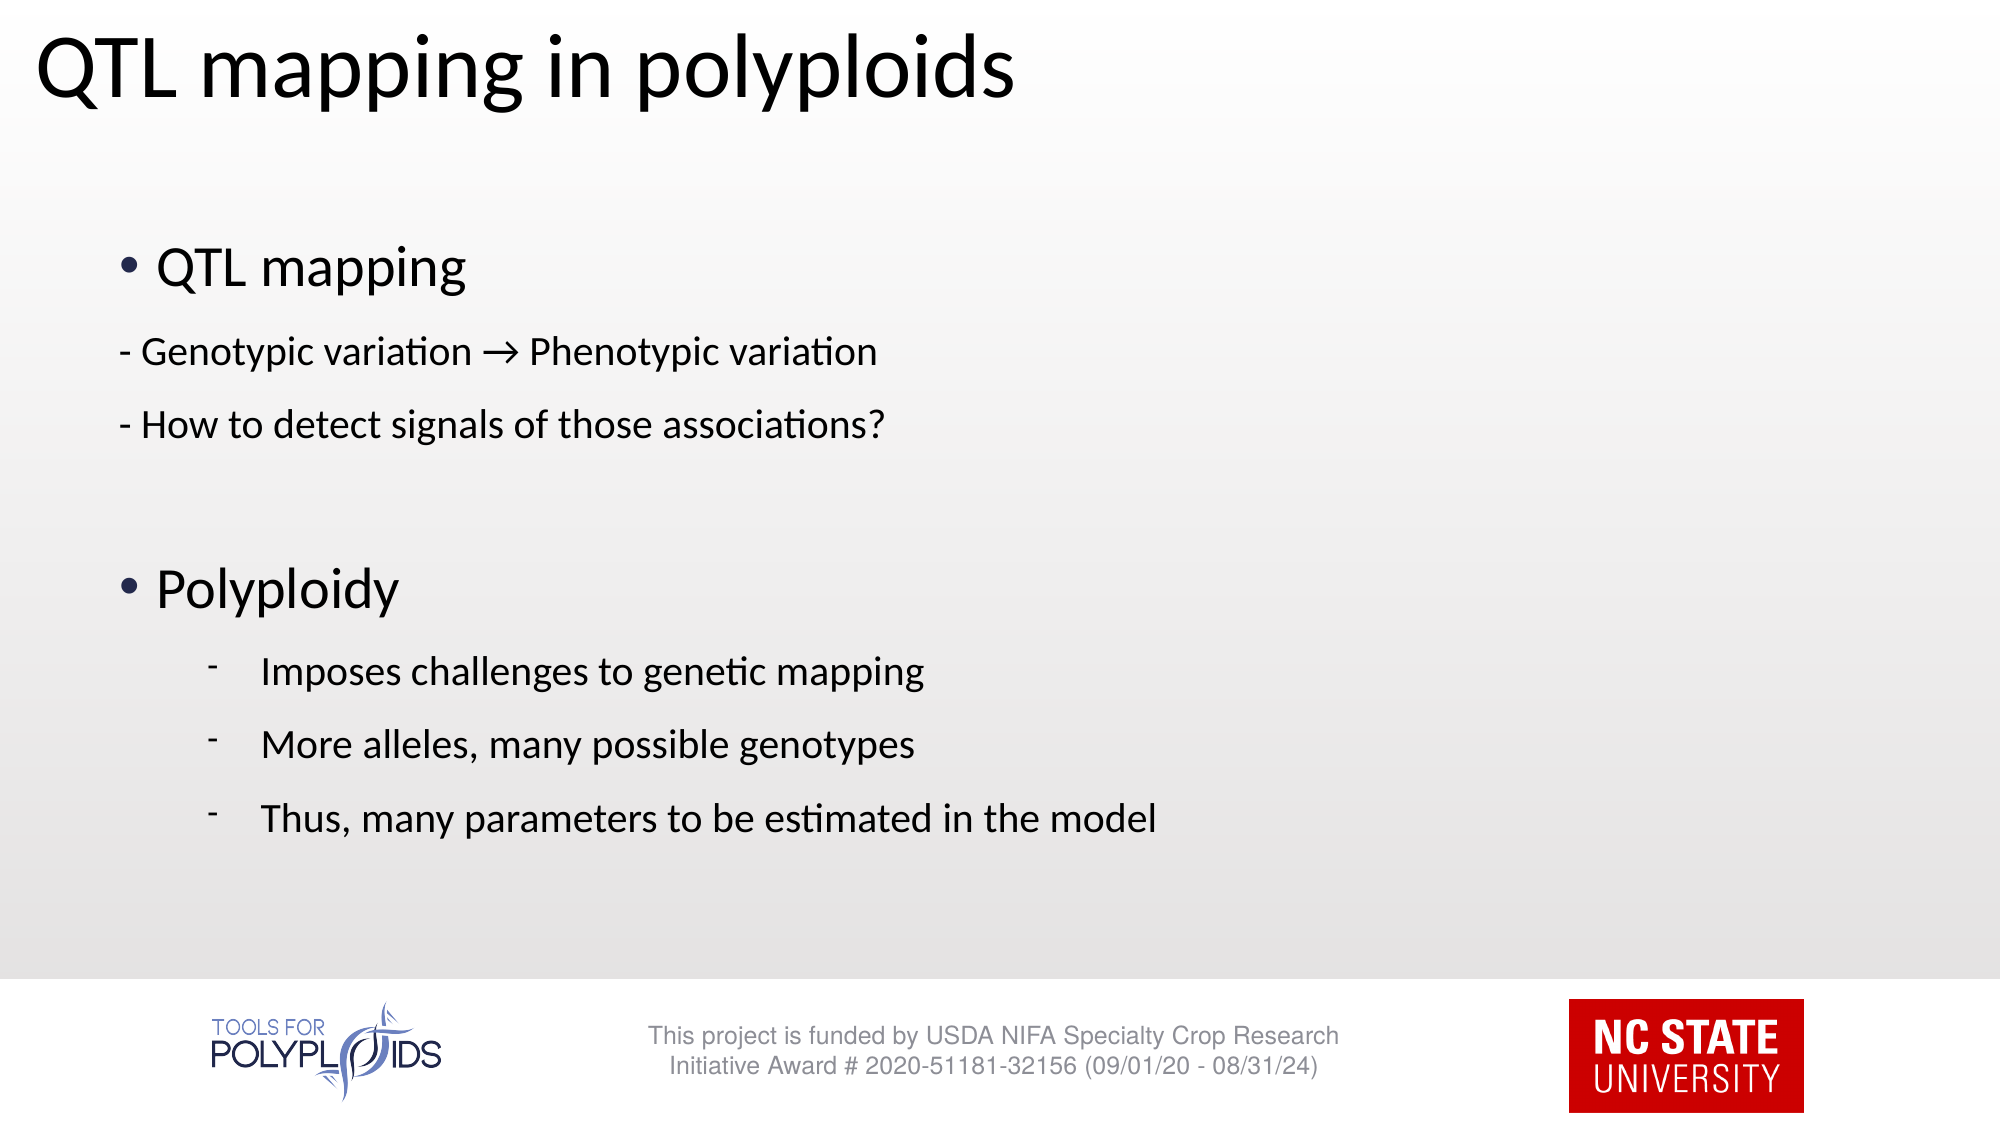

# QTL mapping in polyploids
QTL mapping
- Genotypic variation → Phenotypic variation
- How to detect signals of those associations?

Polyploidy
Imposes challenges to genetic mapping
More alleles, many possible genotypes
Thus, many parameters to be estimated in the model
This project is funded by USDA NIFA Specialty Crop Research Initiative Award # 2020-51181-32156 (09/01/20 - 08/31/24)